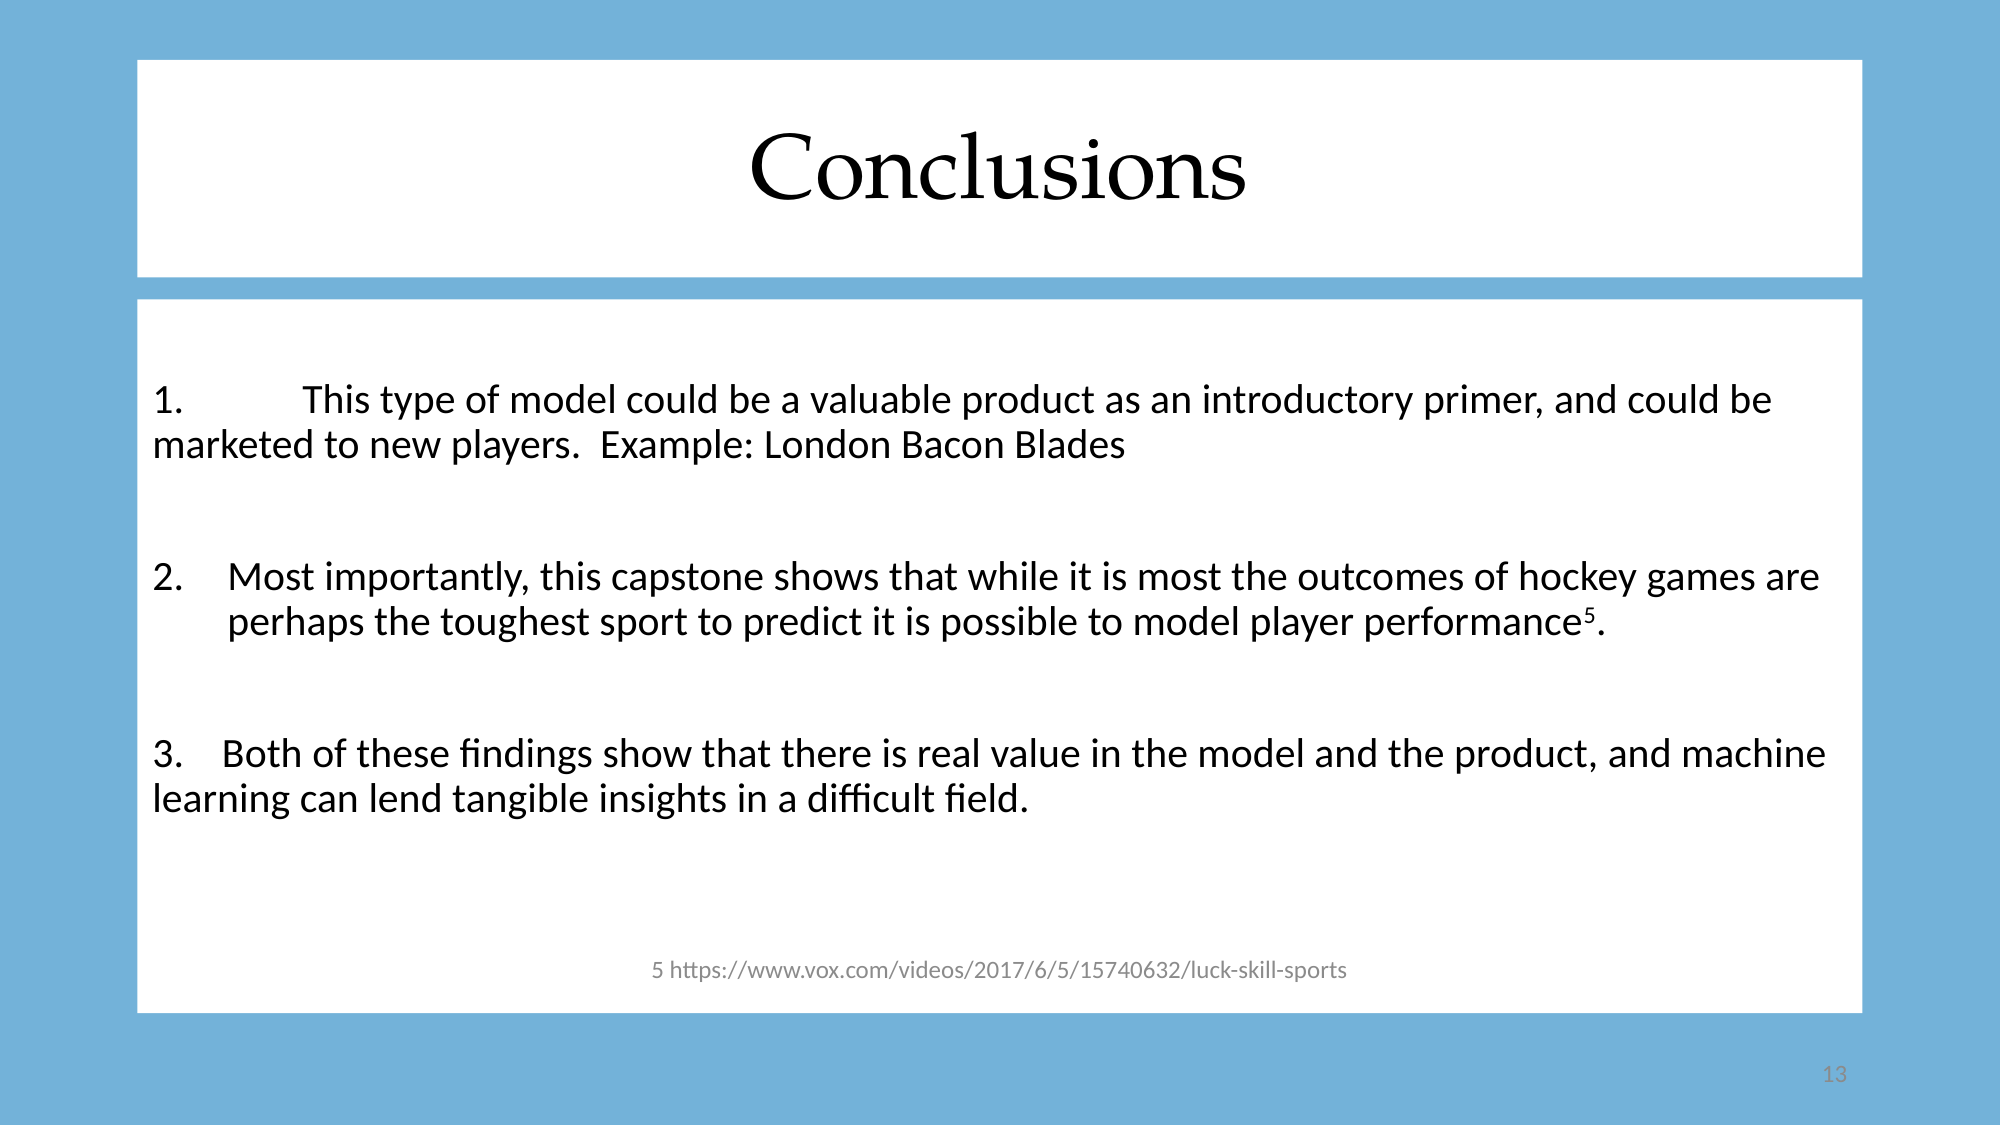

# Conclusions

1. 	This type of model could be a valuable product as an introductory primer, and could be marketed to new players.  Example: London Bacon Blades

Most importantly, this capstone shows that while it is most the outcomes of hockey games are perhaps the toughest sport to predict it is possible to model player performance5.

3.    Both of these findings show that there is real value in the model and the product, and machine learning can lend tangible insights in a difficult field.

5 https://www.vox.com/videos/2017/6/5/15740632/luck-skill-sports
13